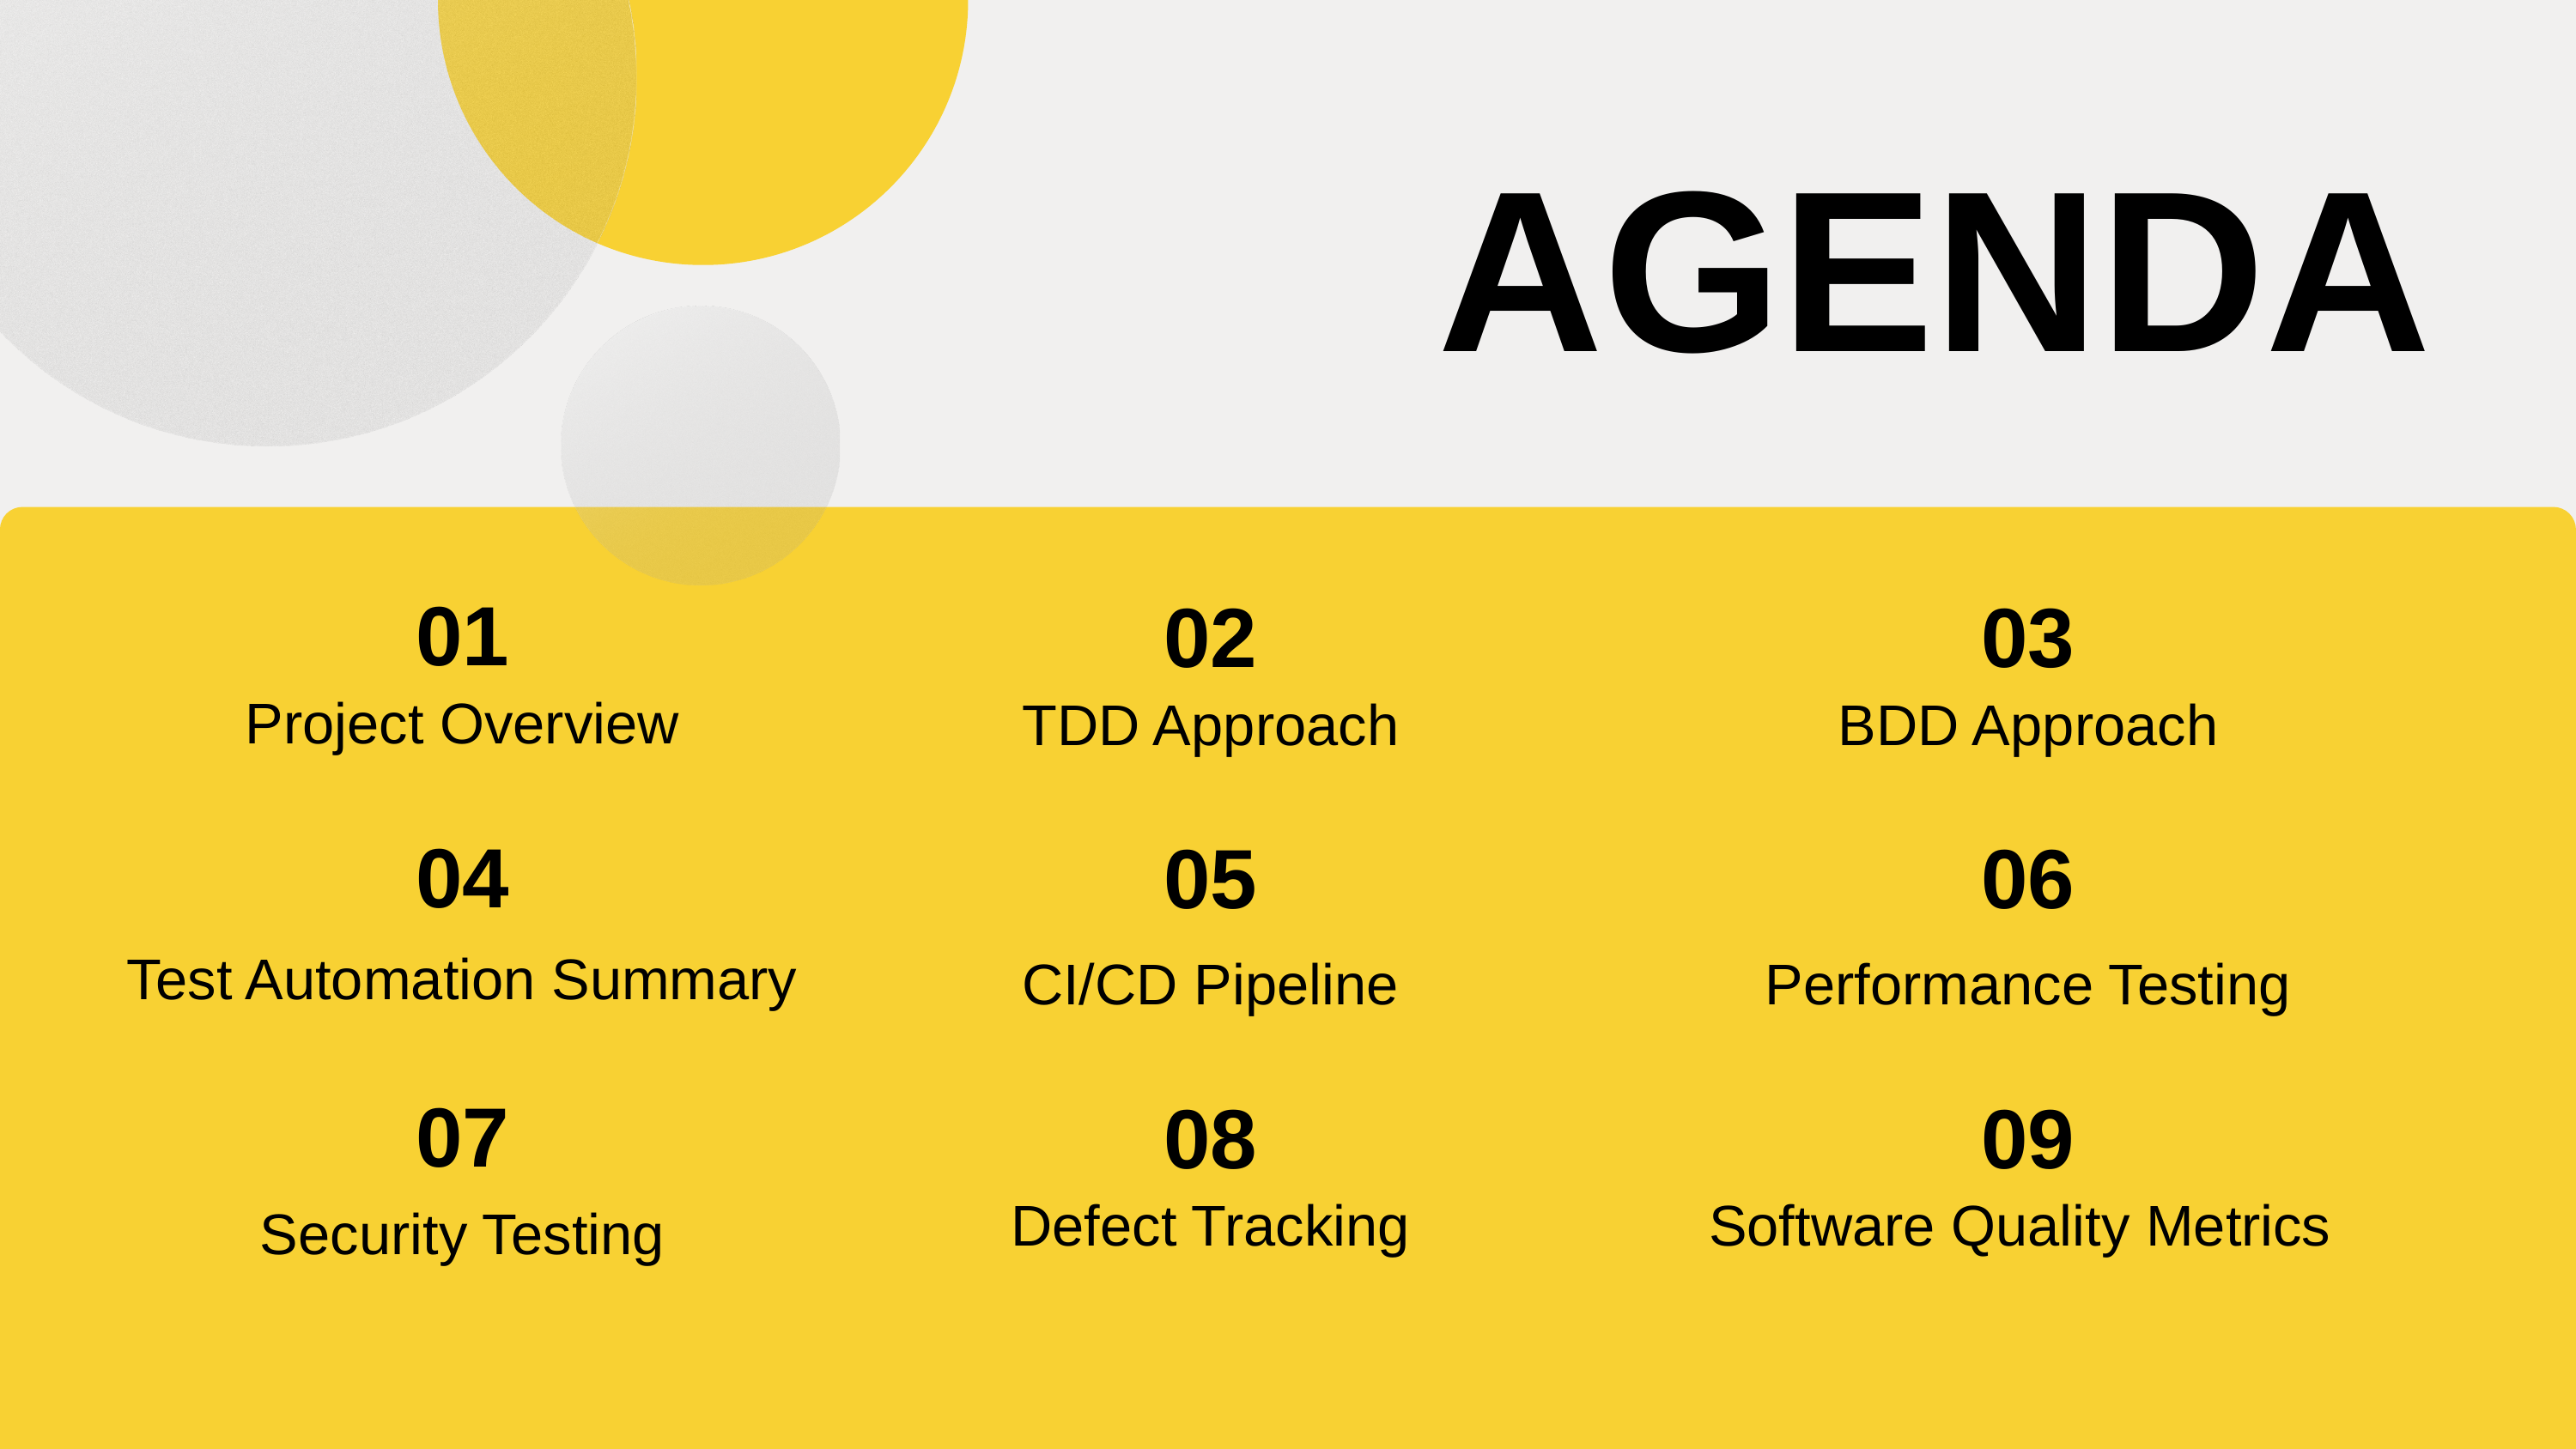

AGENDA

01
02
03
Project Overview
TDD Approach
BDD Approach
04
05
06
Test Automation Summary
CI/CD Pipeline
Performance Testing
07
08
09
Defect Tracking
Software Quality Metrics
Security Testing